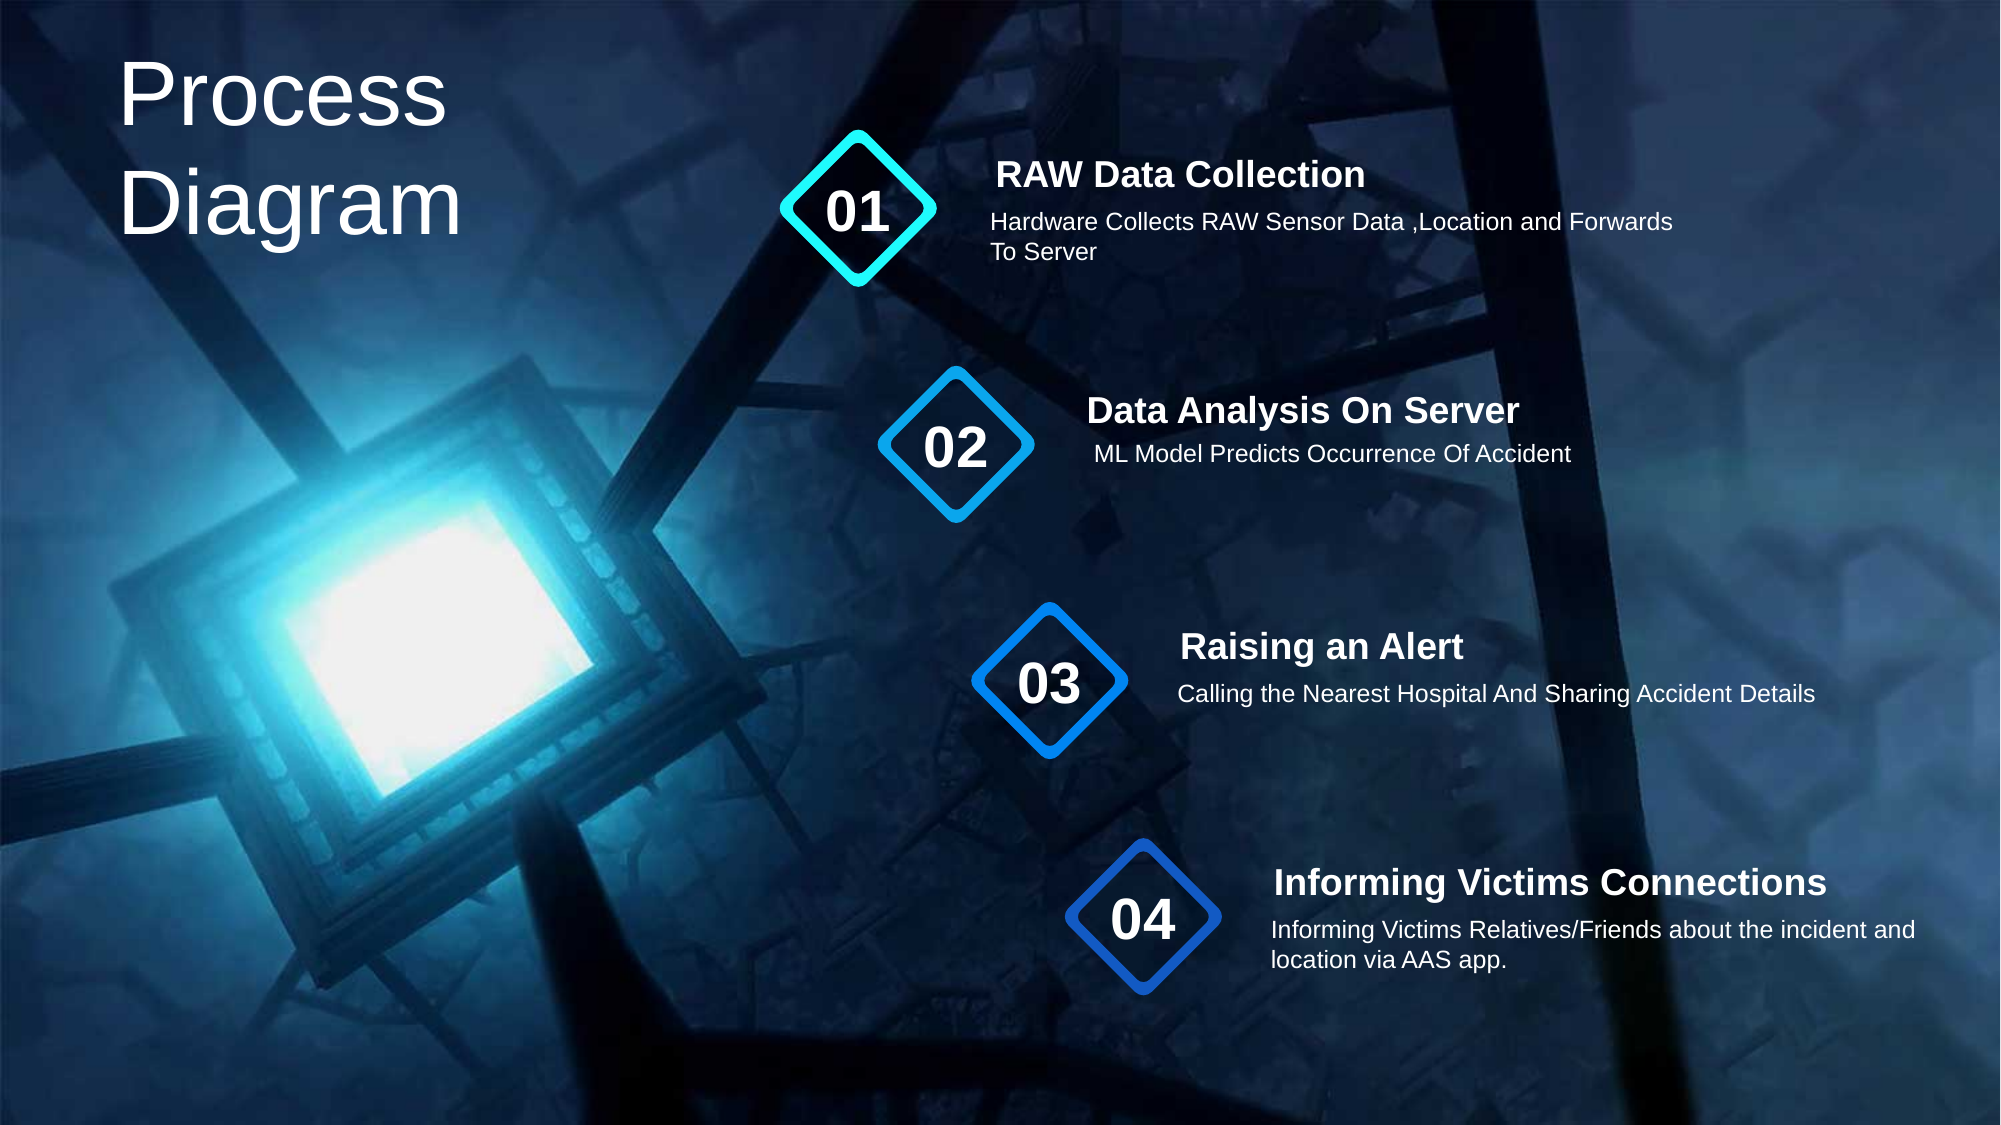

Process Diagram

RAW Data Collection
Hardware Collects RAW Sensor Data ,Location and Forwards To Server
01

Data Analysis On Server
ML Model Predicts Occurrence Of Accident
02

Raising an Alert
Calling the Nearest Hospital And Sharing Accident Details
03

Informing Victims Connections
Informing Victims Relatives/Friends about the incident and location via AAS app.
04